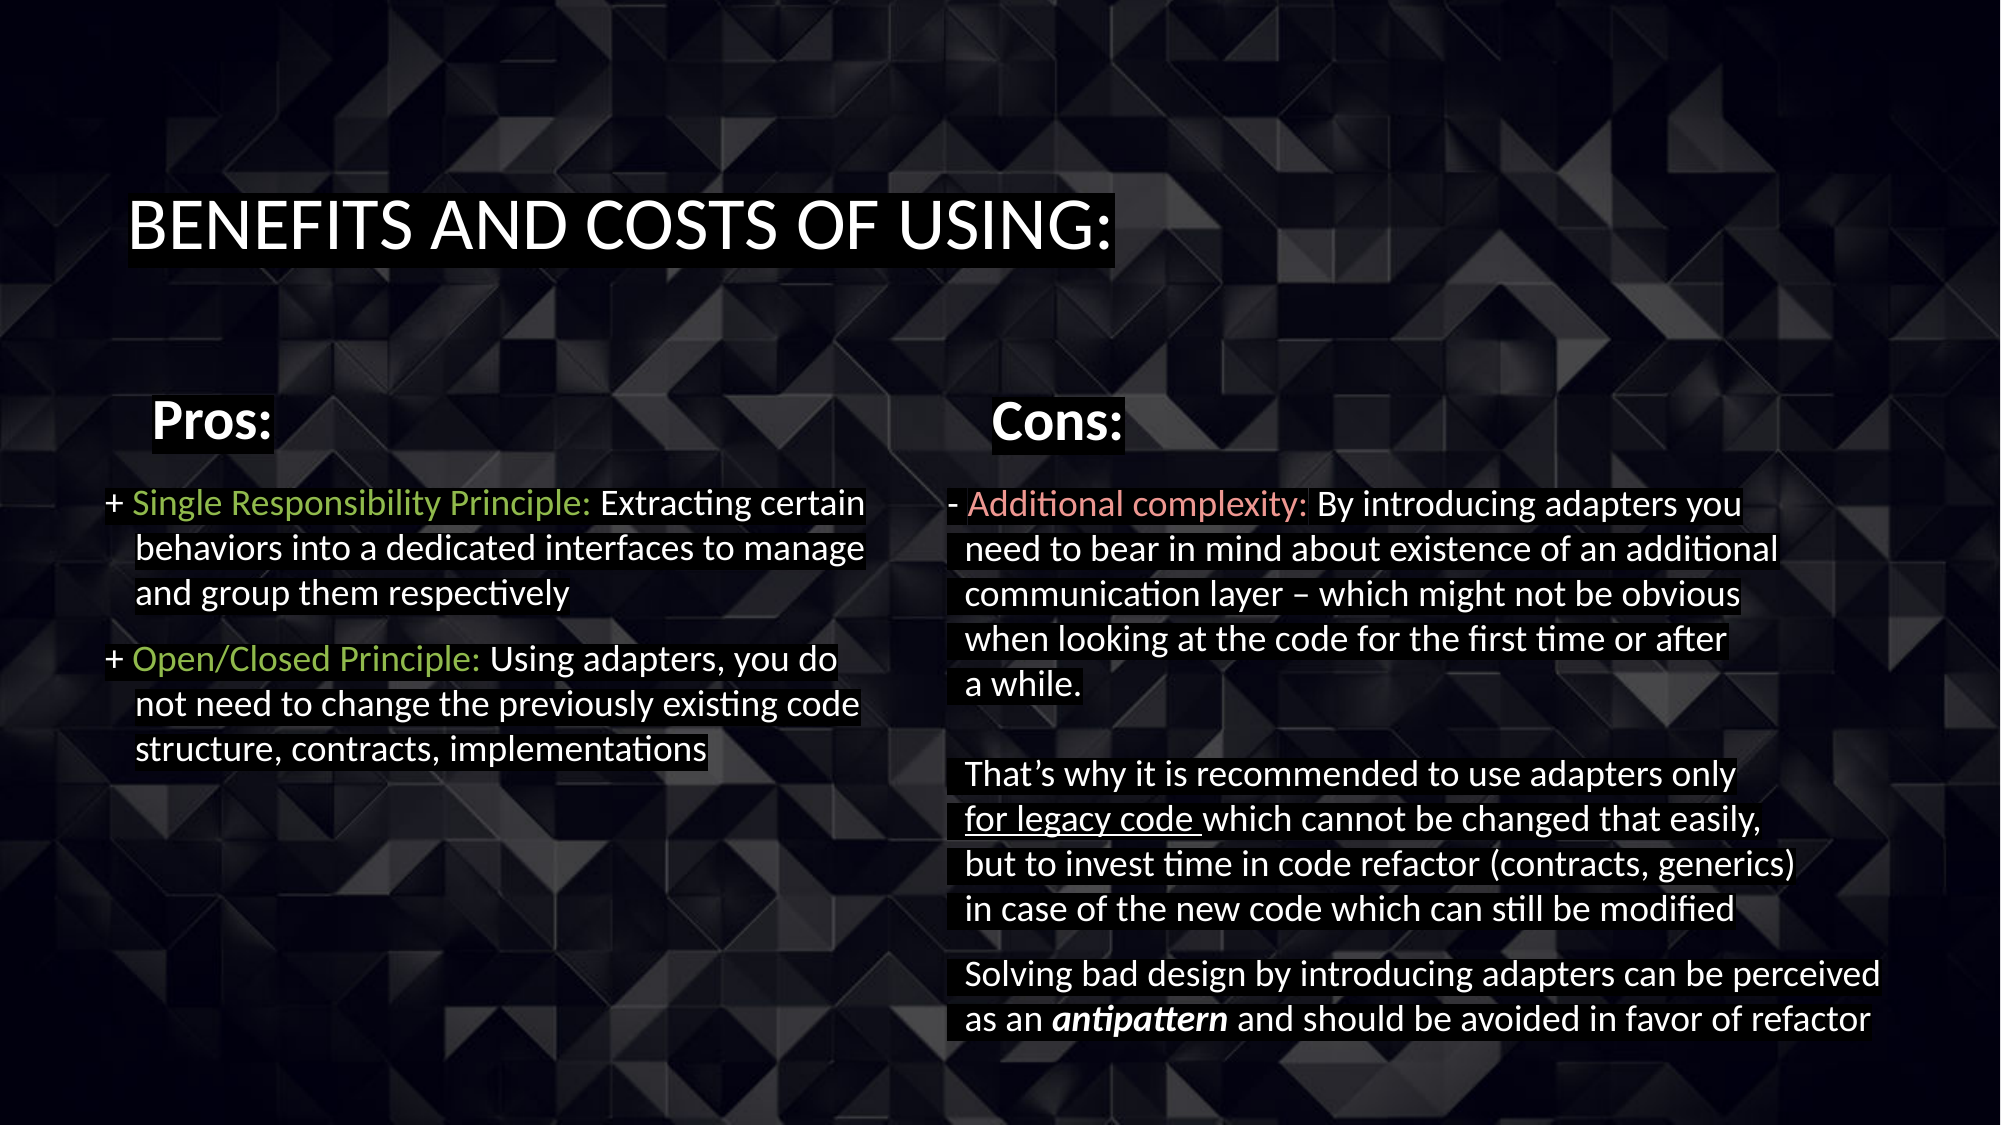

# Benefits and costs of using:
Pros:
Cons:
+ Single Responsibility Principle: Extracting certain
behaviors into a dedicated interfaces to manage
and group them respectively
+ Open/Closed Principle: Using adapters, you do
not need to change the previously existing code
structure, contracts, implementations
- Additional complexity: By introducing adapters you
  need to bear in mind about existence of an additional
  communication layer – which might not be obvious
  when looking at the code for the first time or after
  a while.
  That’s why it is recommended to use adapters only
  for legacy code which cannot be changed that easily,
  but to invest time in code refactor (contracts, generics)
  in case of the new code which can still be modified
  Solving bad design by introducing adapters can be perceived
  as an antipattern and should be avoided in favor of refactor